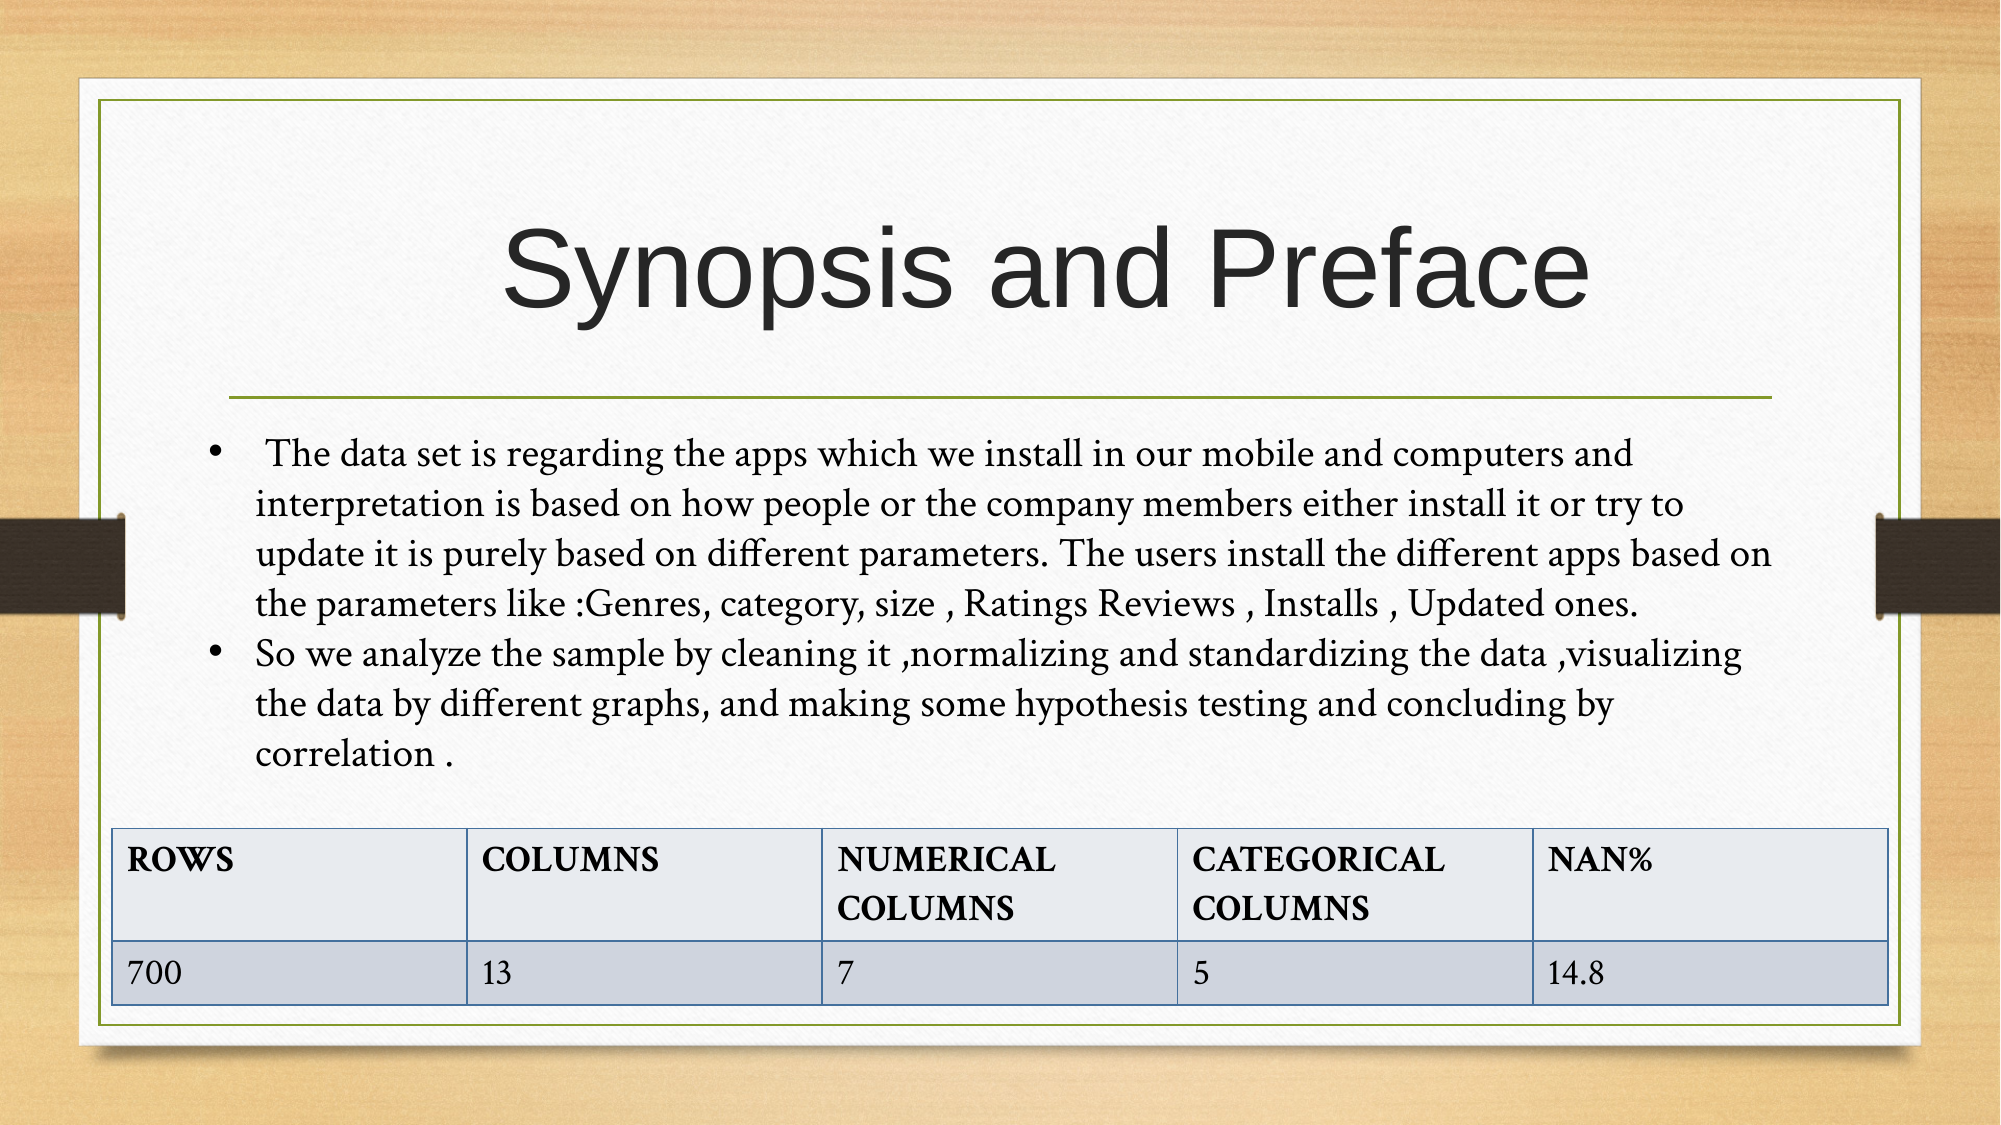

# Synopsis and Preface
 The data set is regarding the apps which we install in our mobile and computers and interpretation is based on how people or the company members either install it or try to update it is purely based on different parameters. The users install the different apps based on the parameters like :Genres, category, size , Ratings Reviews , Installs , Updated ones.
So we analyze the sample by cleaning it ,normalizing and standardizing the data ,visualizing the data by different graphs, and making some hypothesis testing and concluding by correlation .

| ROWS | COLUMNS | NUMERICAL COLUMNS | CATEGORICAL COLUMNS | NAN% |
| --- | --- | --- | --- | --- |
| 700 | 13 | 7 | 5 | 14.8 |